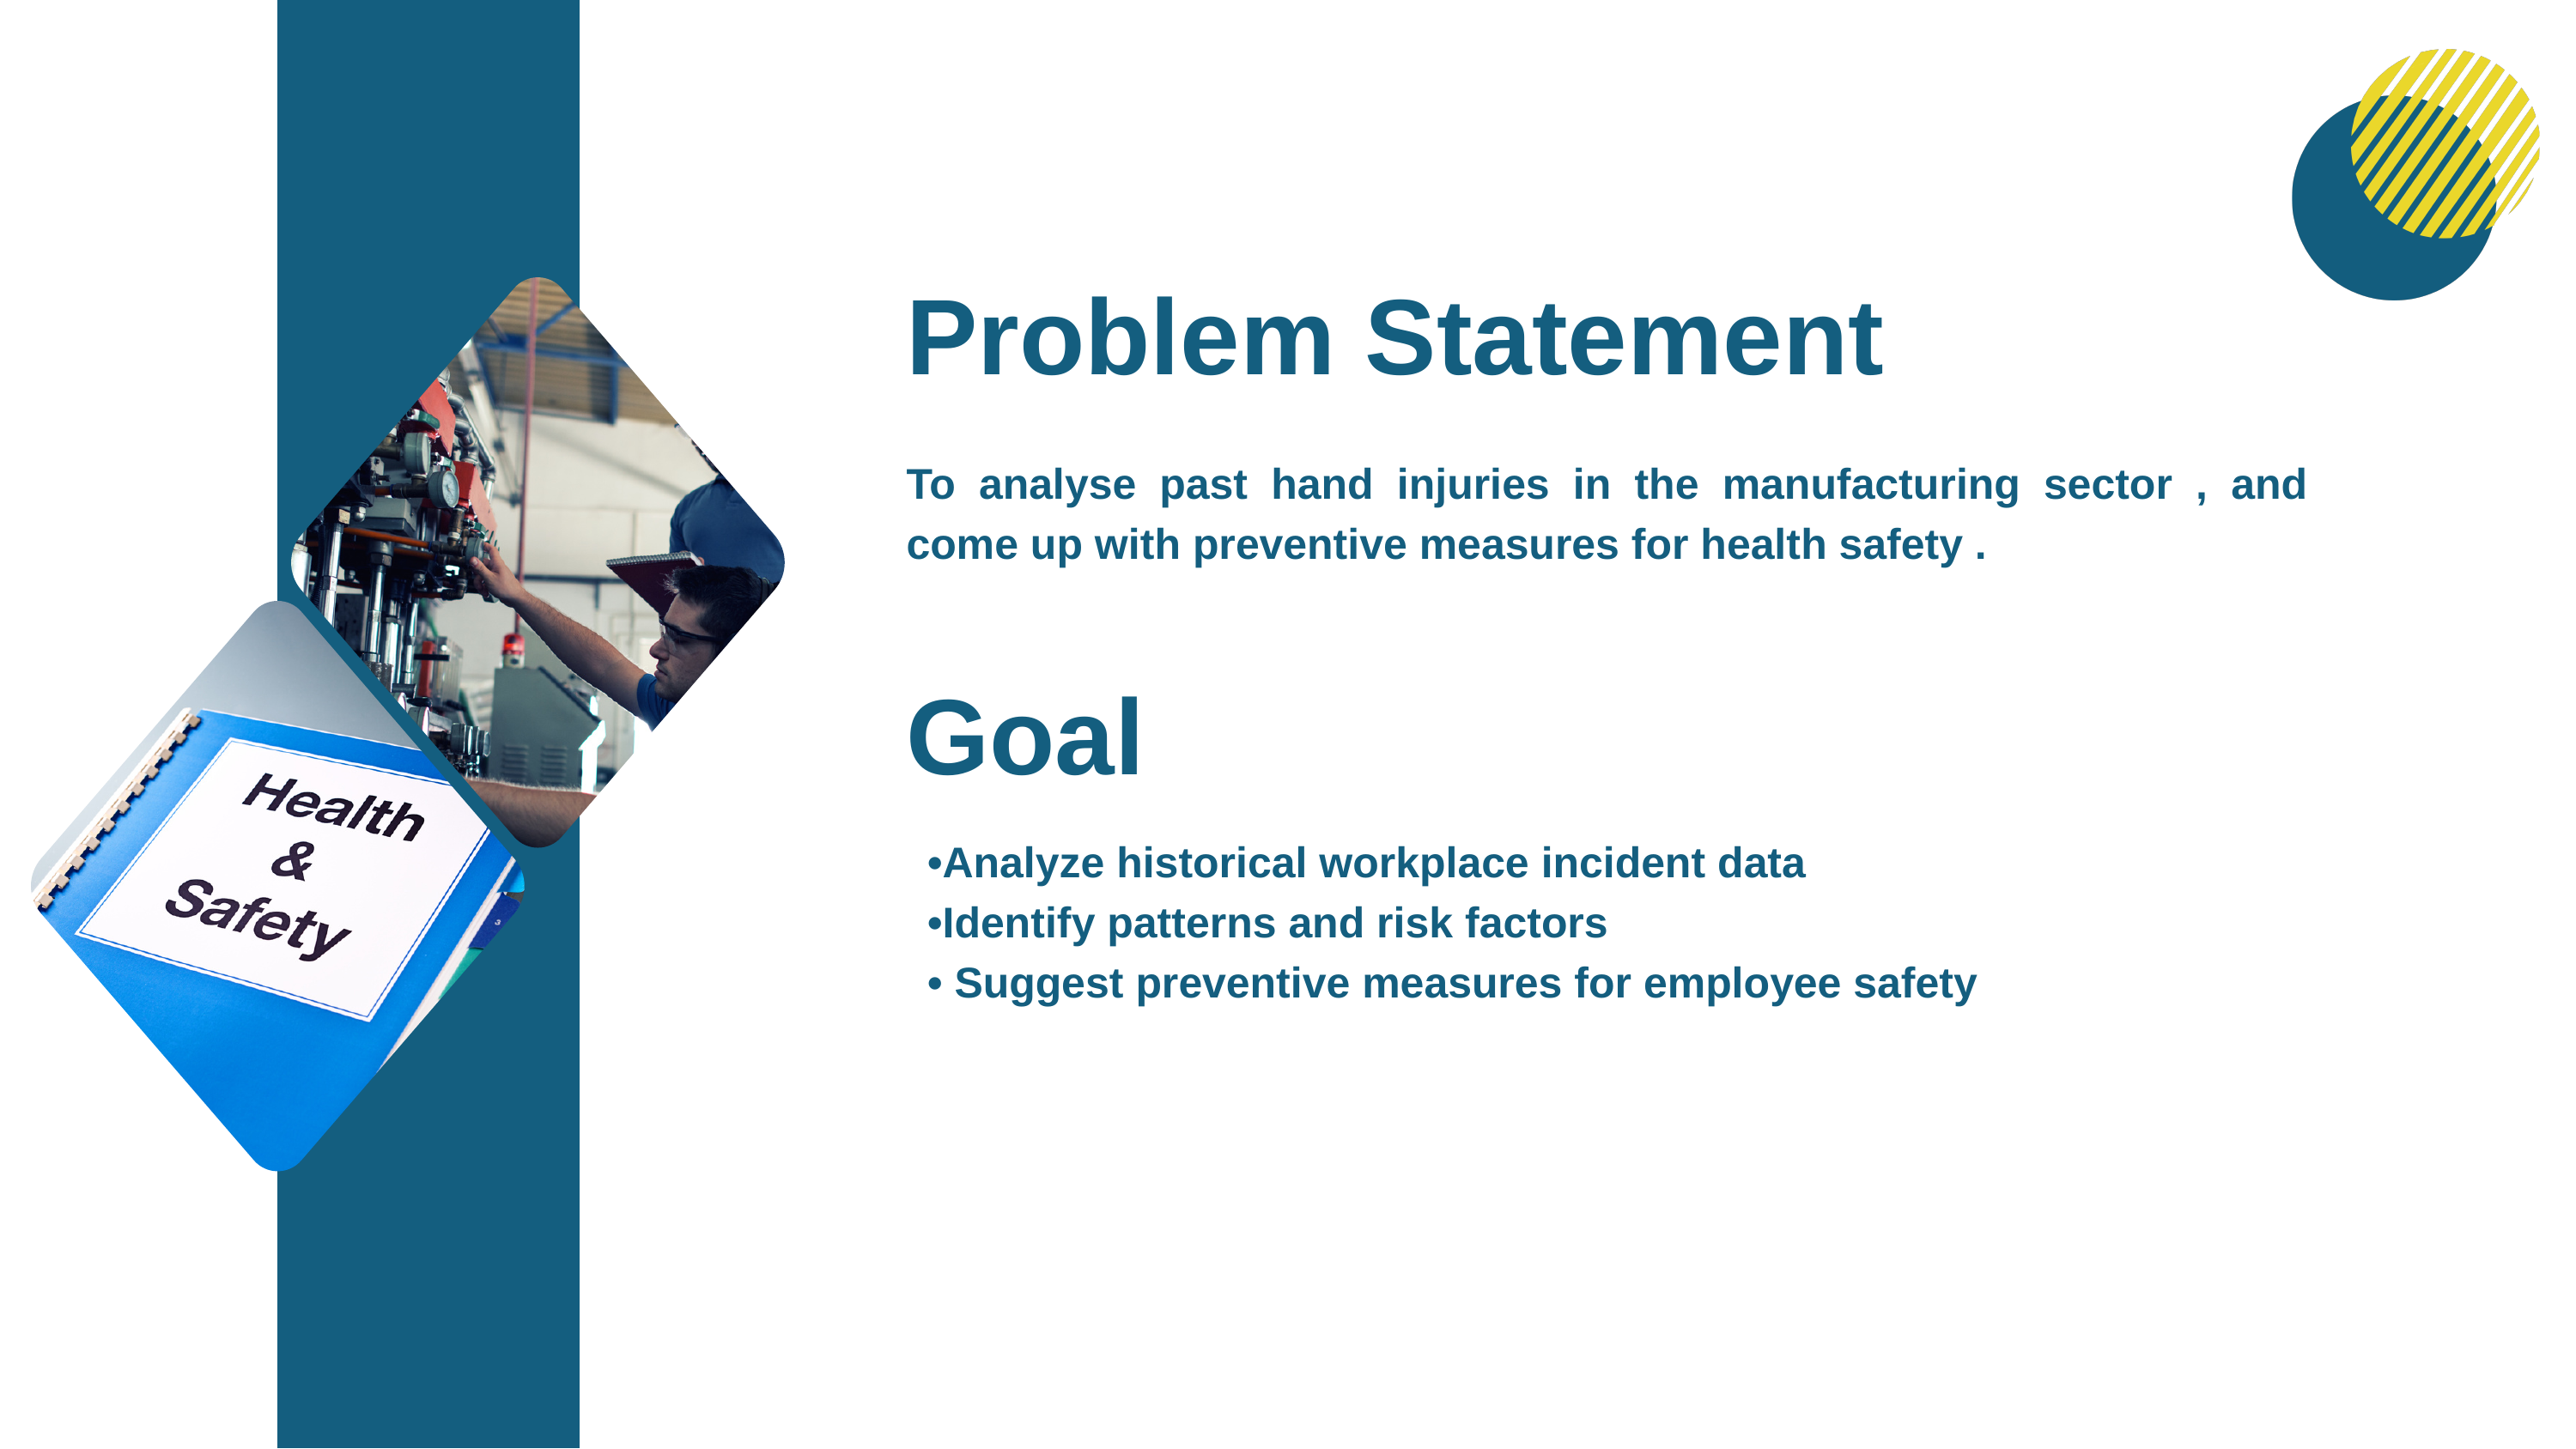

Problem Statement

To analyse past hand injuries in the manufacturing sector , and come up with preventive measures for health safety .

Goal
•Analyze historical workplace incident data
•Identify patterns and risk factors
• Suggest preventive measures for employee safety